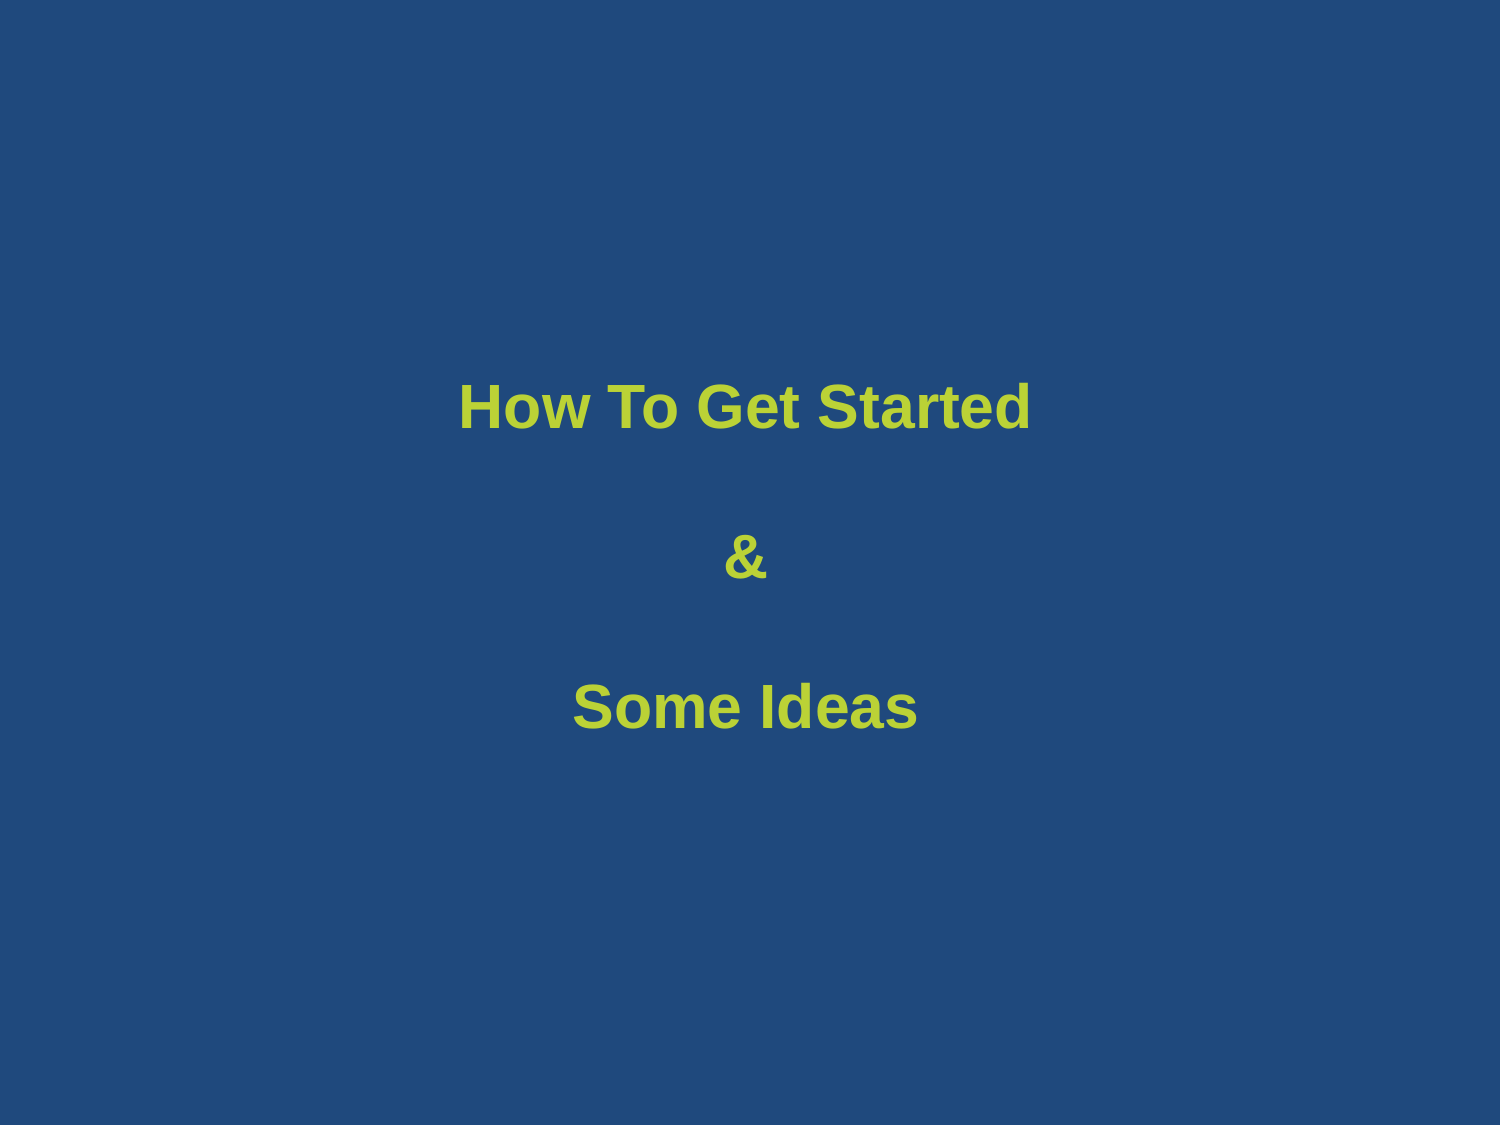

# How To Get Started & Some Ideas